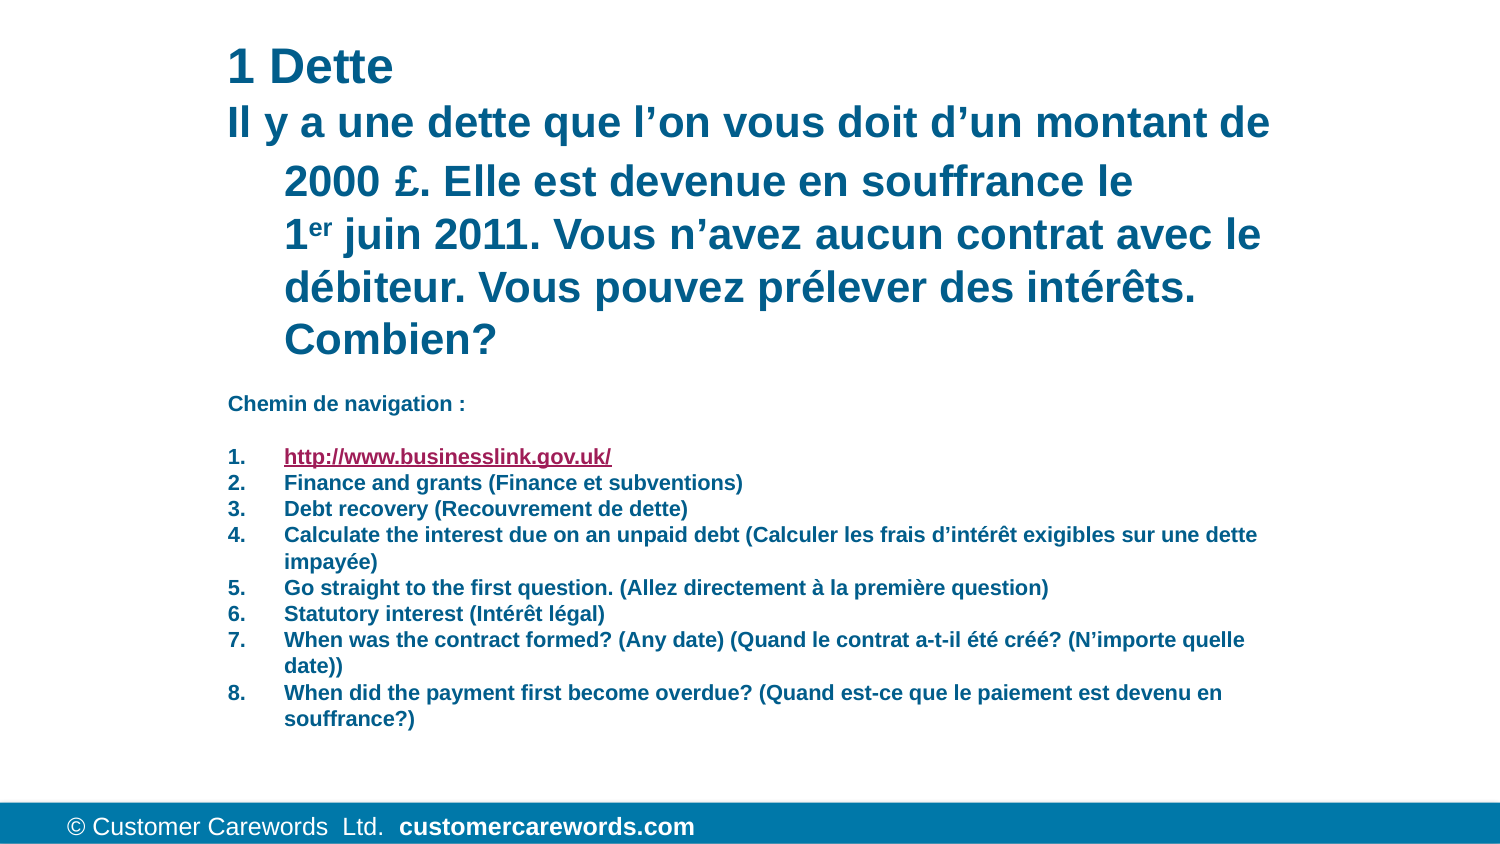

1 Dette
Il y a une dette que l’on vous doit d’un montant de 2000 £. Elle est devenue en souffrance le 1er juin 2011. Vous n’avez aucun contrat avec le débiteur. Vous pouvez prélever des intérêts. Combien?

Chemin de navigation :

http://www.businesslink.gov.uk/
Finance and grants (Finance et subventions)
Debt recovery (Recouvrement de dette)
Calculate the interest due on an unpaid debt (Calculer les frais d’intérêt exigibles sur une dette impayée)
Go straight to the first question. (Allez directement à la première question)
Statutory interest (Intérêt légal)
When was the contract formed? (Any date) (Quand le contrat a-t-il été créé? (N’importe quelle date))
When did the payment first become overdue? (Quand est-ce que le paiement est devenu en souffrance?)